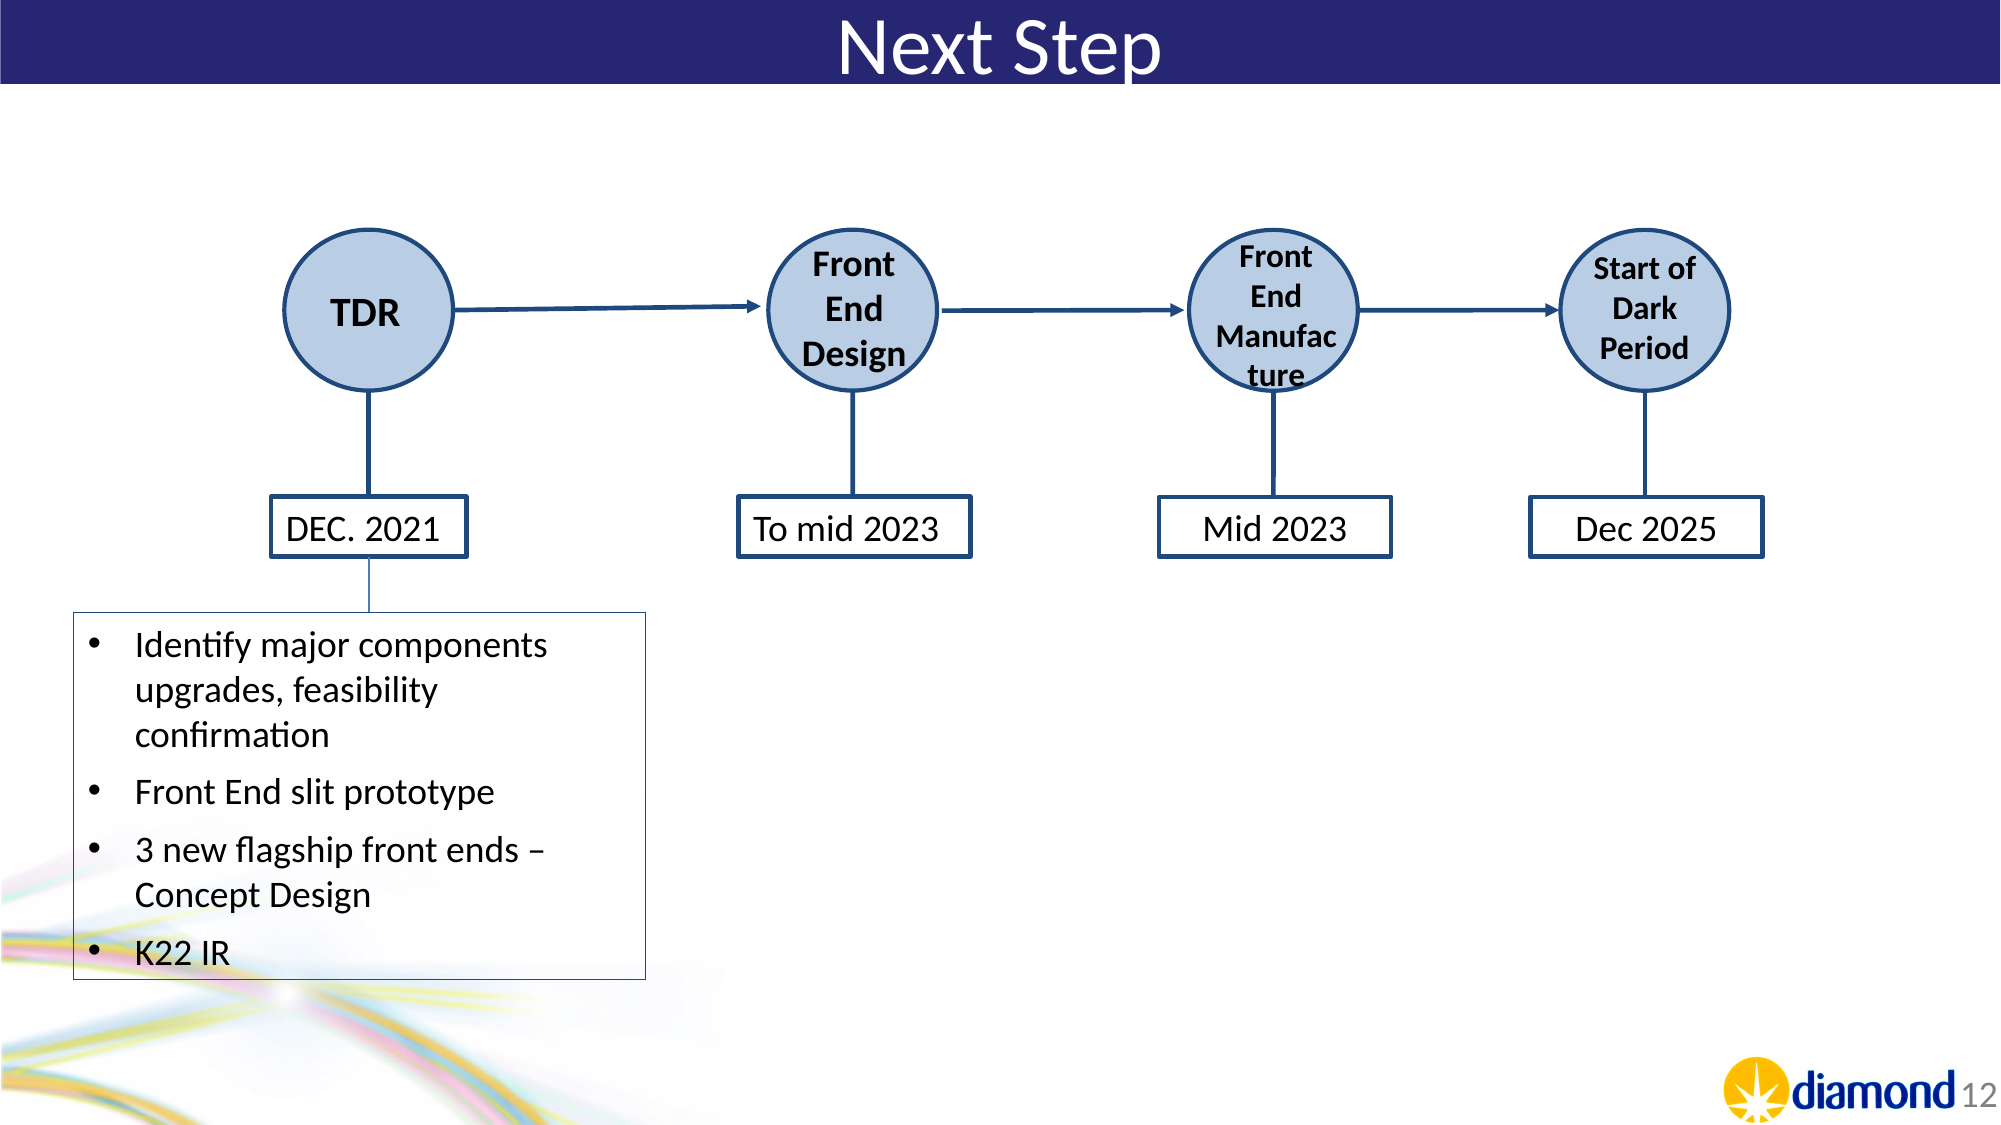

# Next Step
Front End Manufacture

Mid 2023

TDR
DEC. 2021

Front End Design
To mid 2023

Start of Dark Period
Dec 2025
Identify major components upgrades, feasibility confirmation
Front End slit prototype
3 new flagship front ends – Concept Design
K22 IR
12